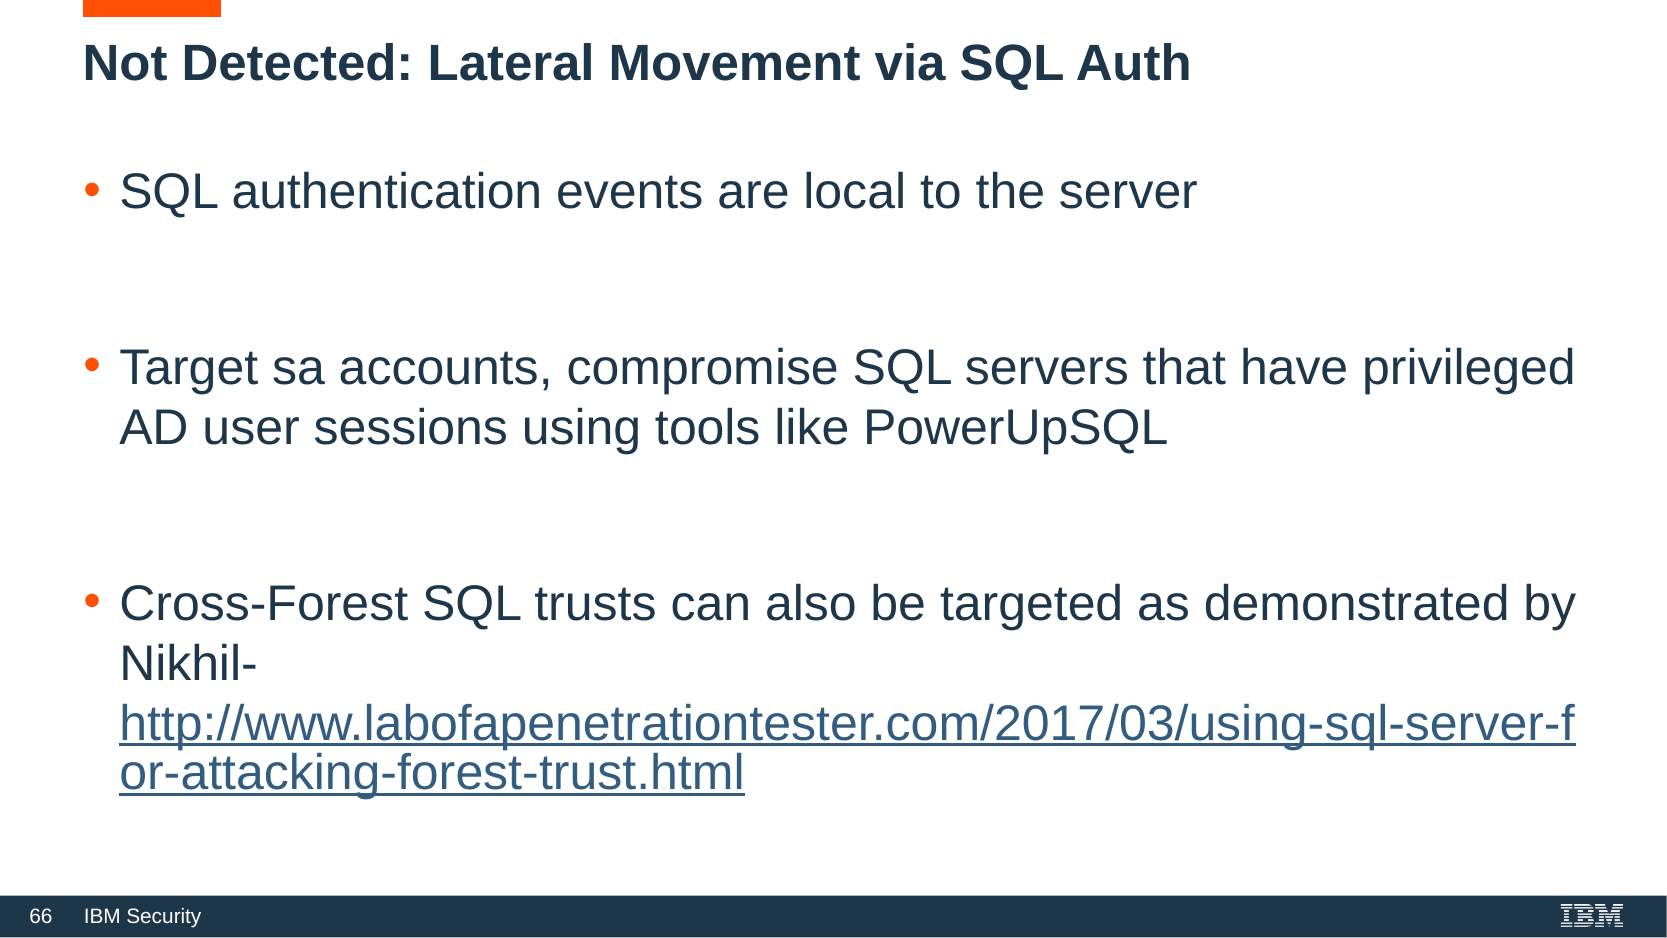

# Not Detected: Lateral Movement via SQL Auth
SQL authentication events are local to the server

Target sa accounts, compromise SQL servers that have privileged AD user sessions using tools like PowerUpSQL

Cross-Forest SQL trusts can also be targeted as demonstrated by Nikhil- http://www.labofapenetrationtester.com/2017/03/using-sql-server-for-attacking-forest-trust.html